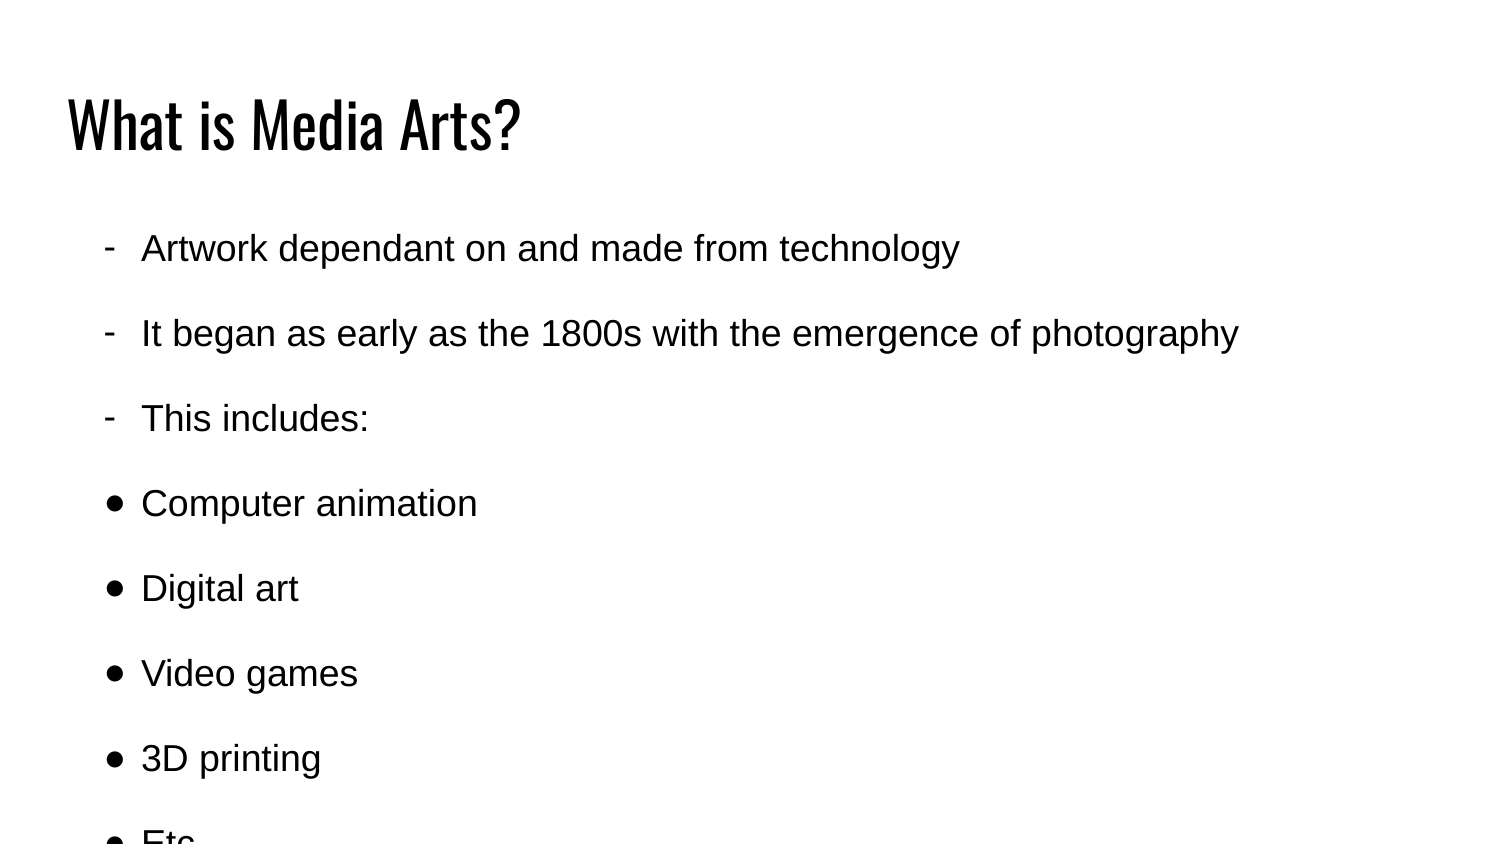

# What is Media Arts?
Artwork dependant on and made from technology
It began as early as the 1800s with the emergence of photography
This includes:
Computer animation
Digital art
Video games
3D printing
Etc.